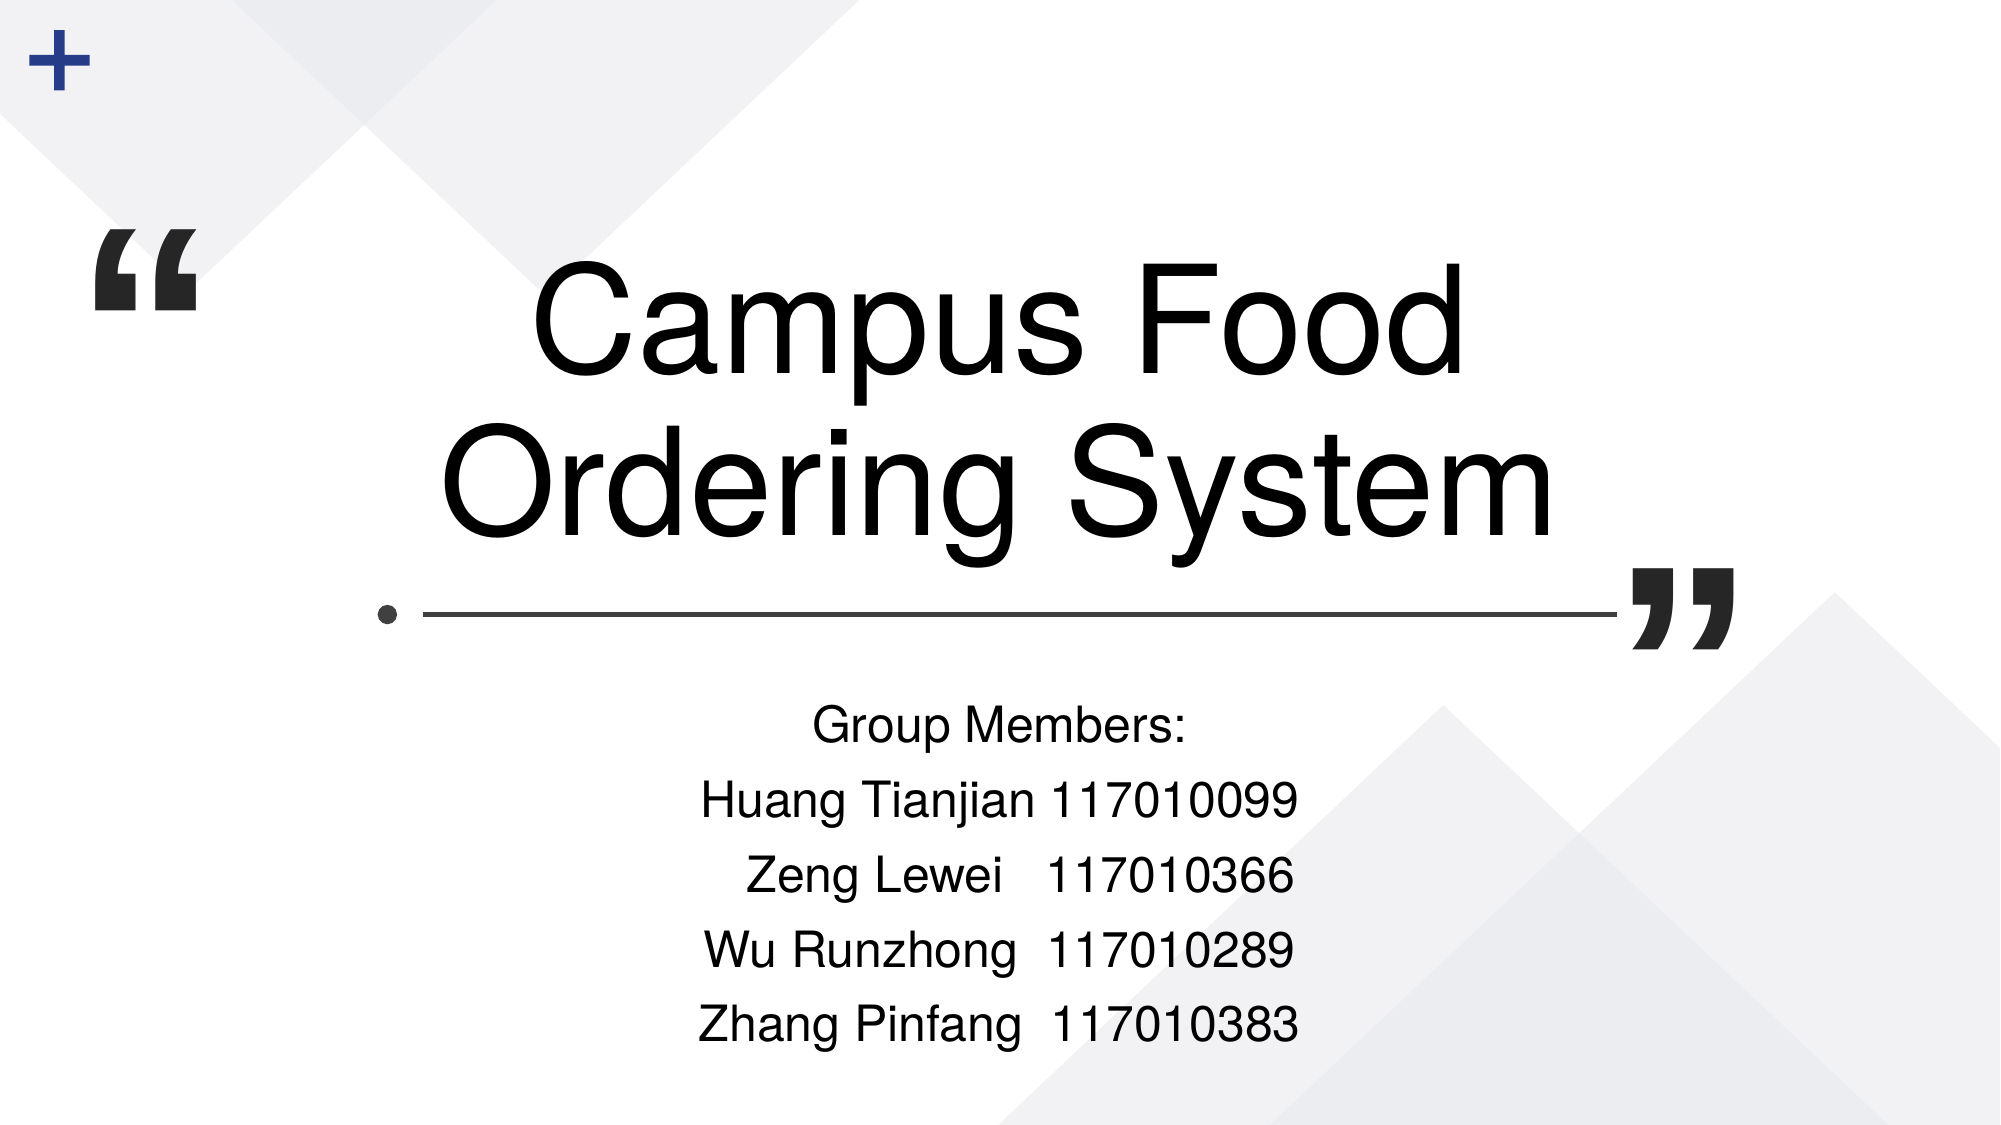

“
Campus Food Ordering System
”

Group Members:
Huang Tianjian 117010099
   Zeng Lewei   117010366
Wu Runzhong  117010289
Zhang Pinfang  117010383